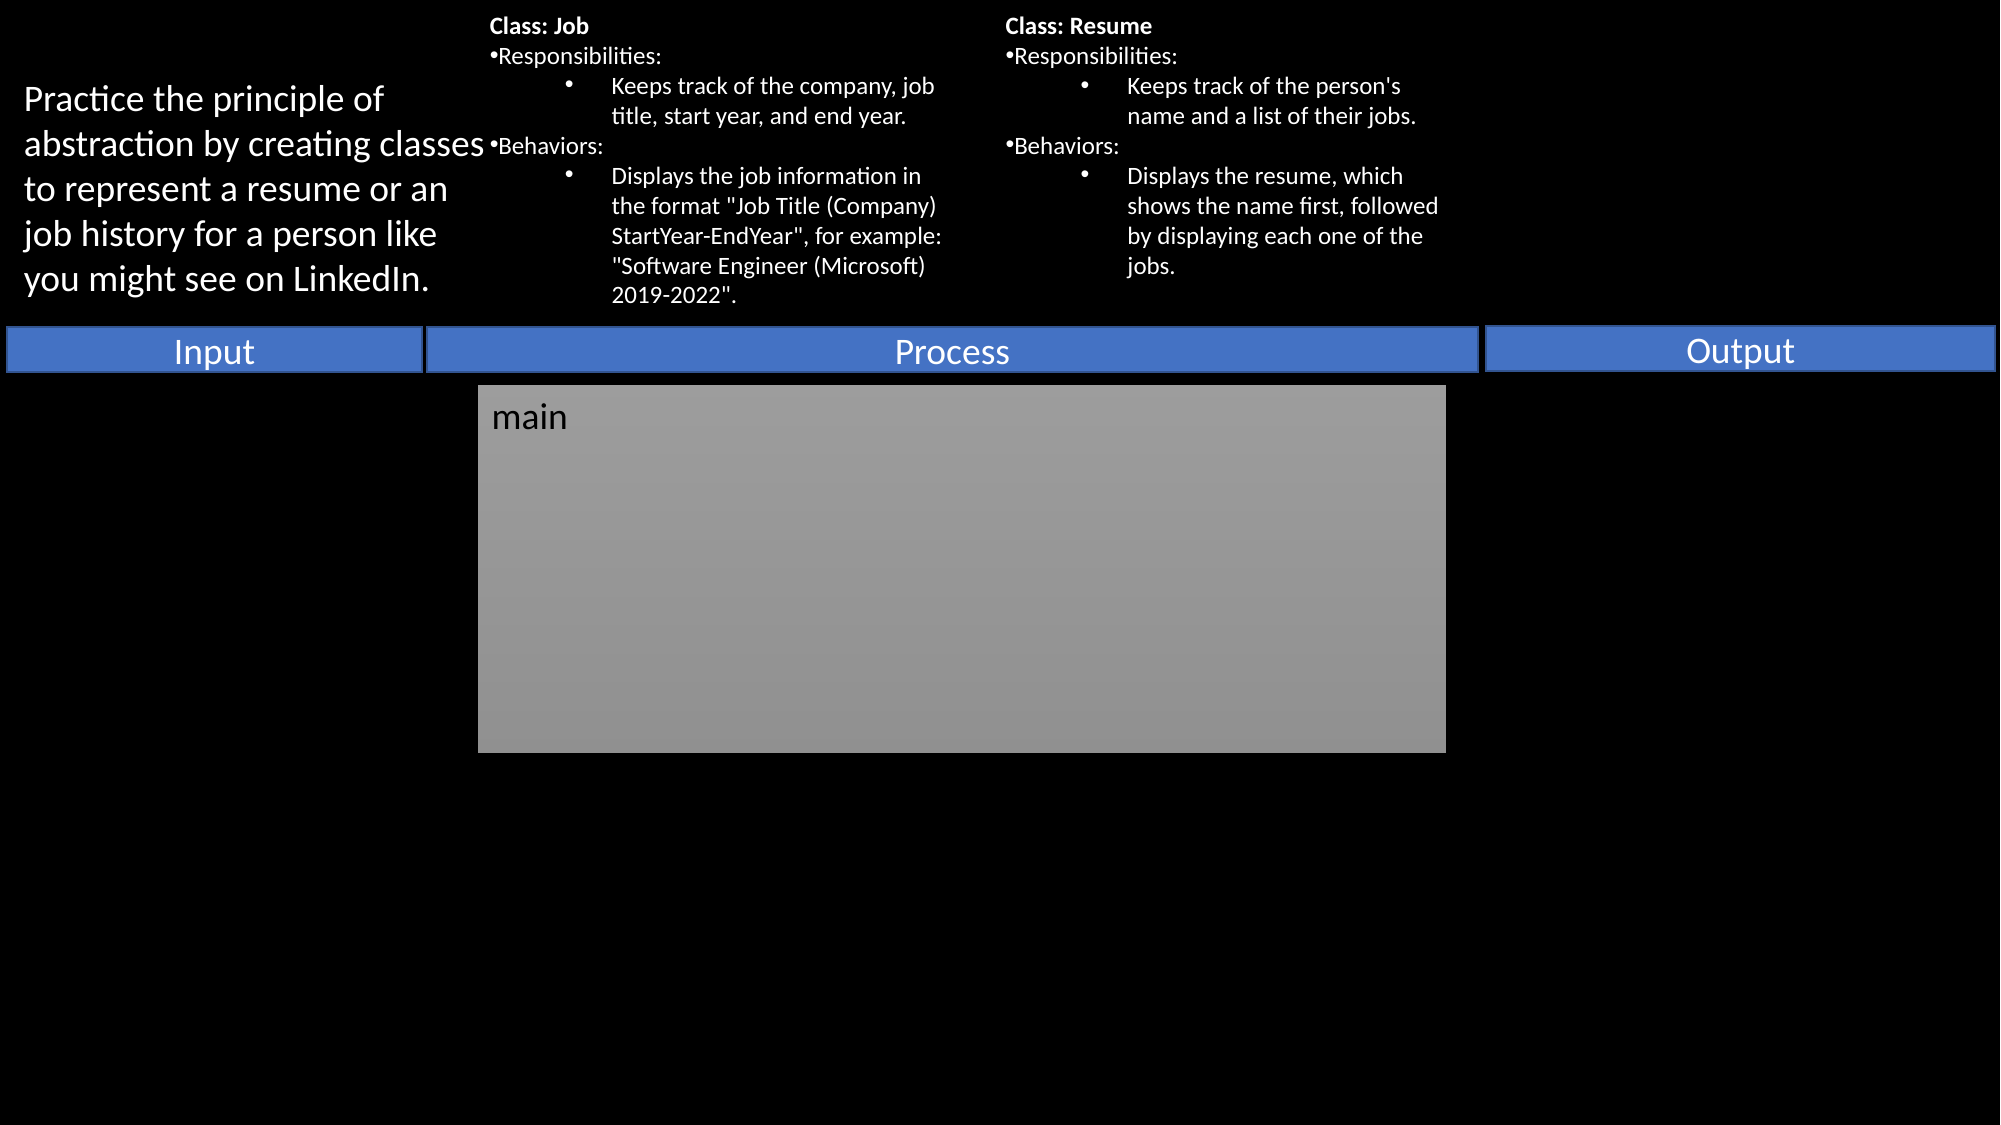

Class: Job
Responsibilities:
Keeps track of the company, job title, start year, and end year.
Behaviors:
Displays the job information in the format "Job Title (Company) StartYear-EndYear", for example: "Software Engineer (Microsoft) 2019-2022".
Class: Resume
Responsibilities:
Keeps track of the person's name and a list of their jobs.
Behaviors:
Displays the resume, which shows the name first, followed by displaying each one of the jobs.
Practice the principle of abstraction by creating classes to represent a resume or an job history for a person like you might see on LinkedIn.
Output
Process
Input
main